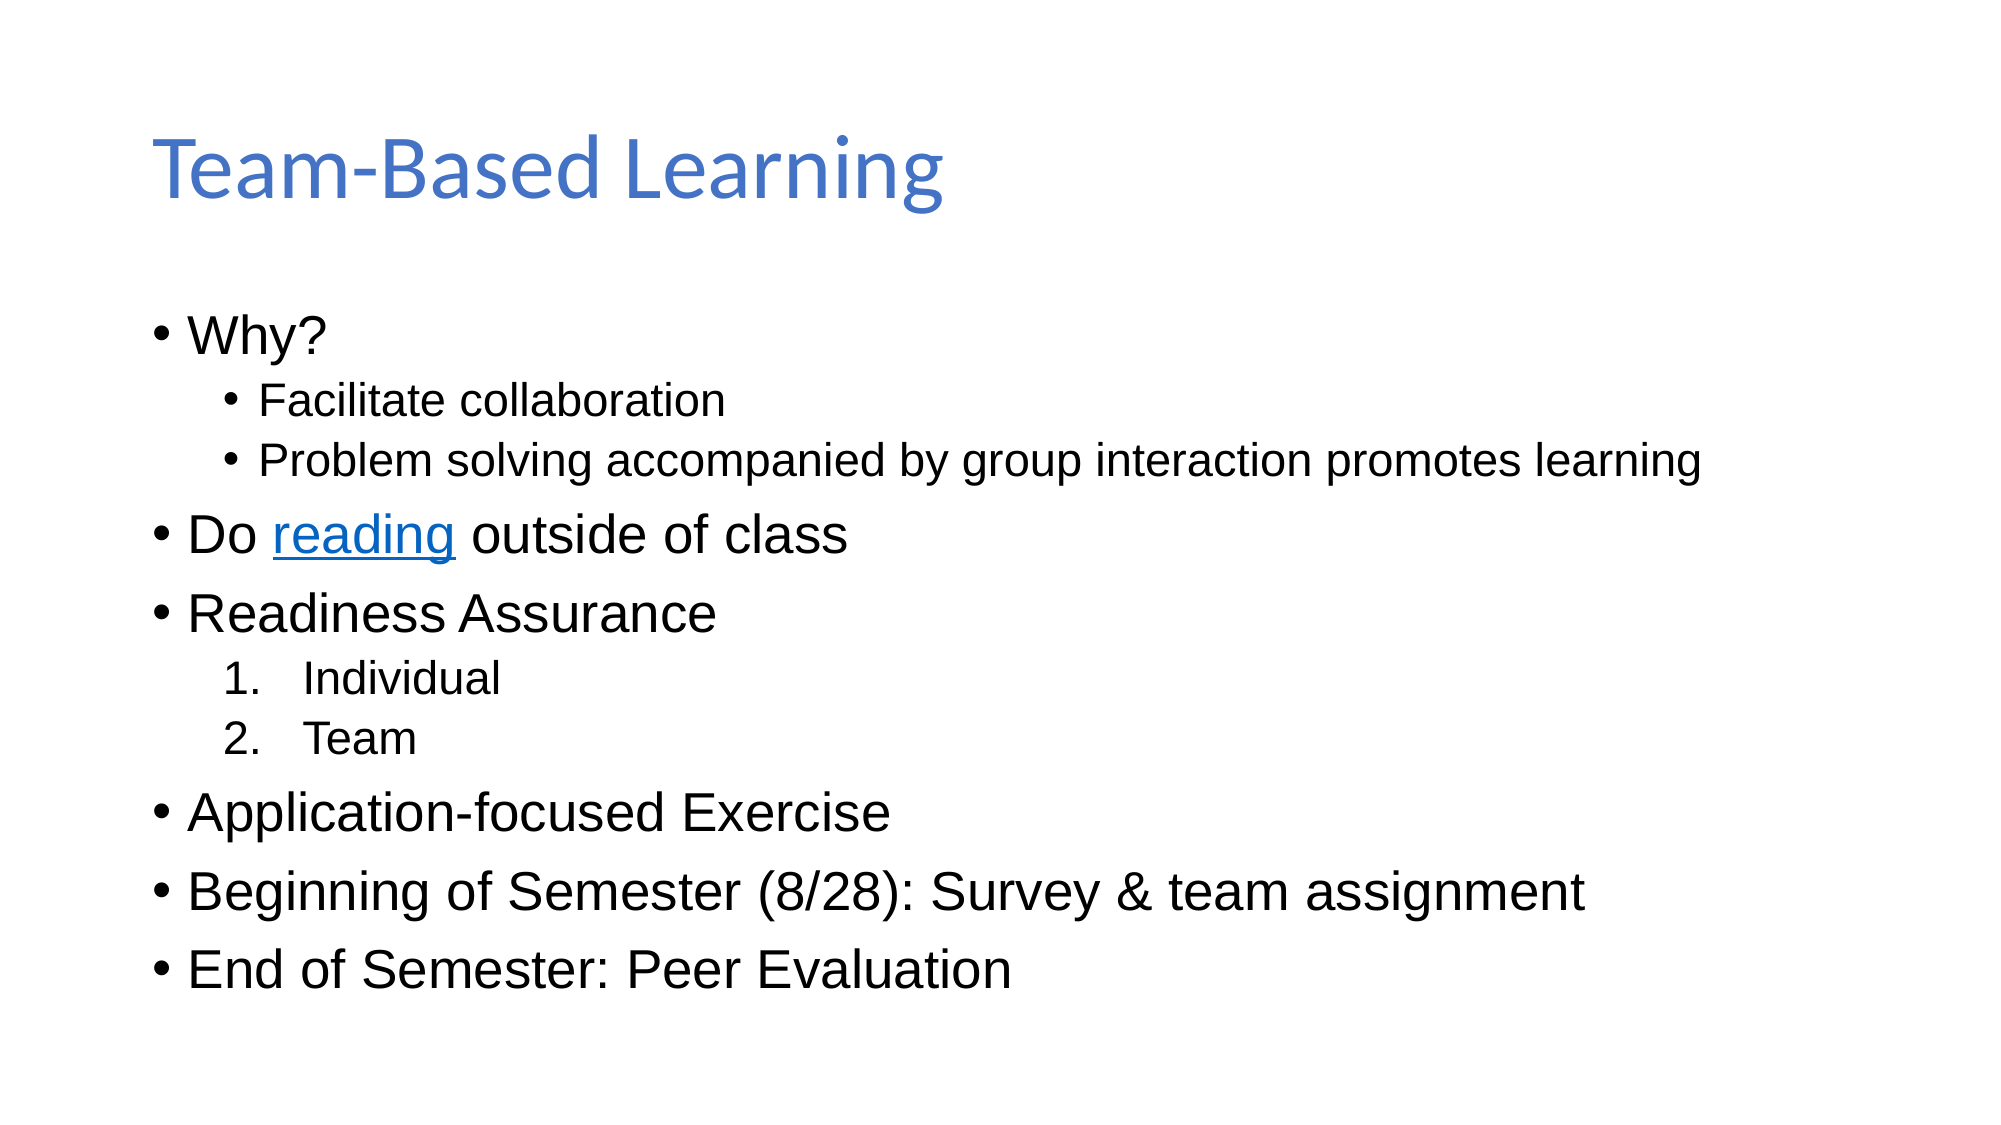

# Team-Based Learning
Why?
Facilitate collaboration
Problem solving accompanied by group interaction promotes learning
Do reading outside of class
Readiness Assurance
Individual
Team
Application-focused Exercise
Beginning of Semester (8/28): Survey & team assignment
End of Semester: Peer Evaluation